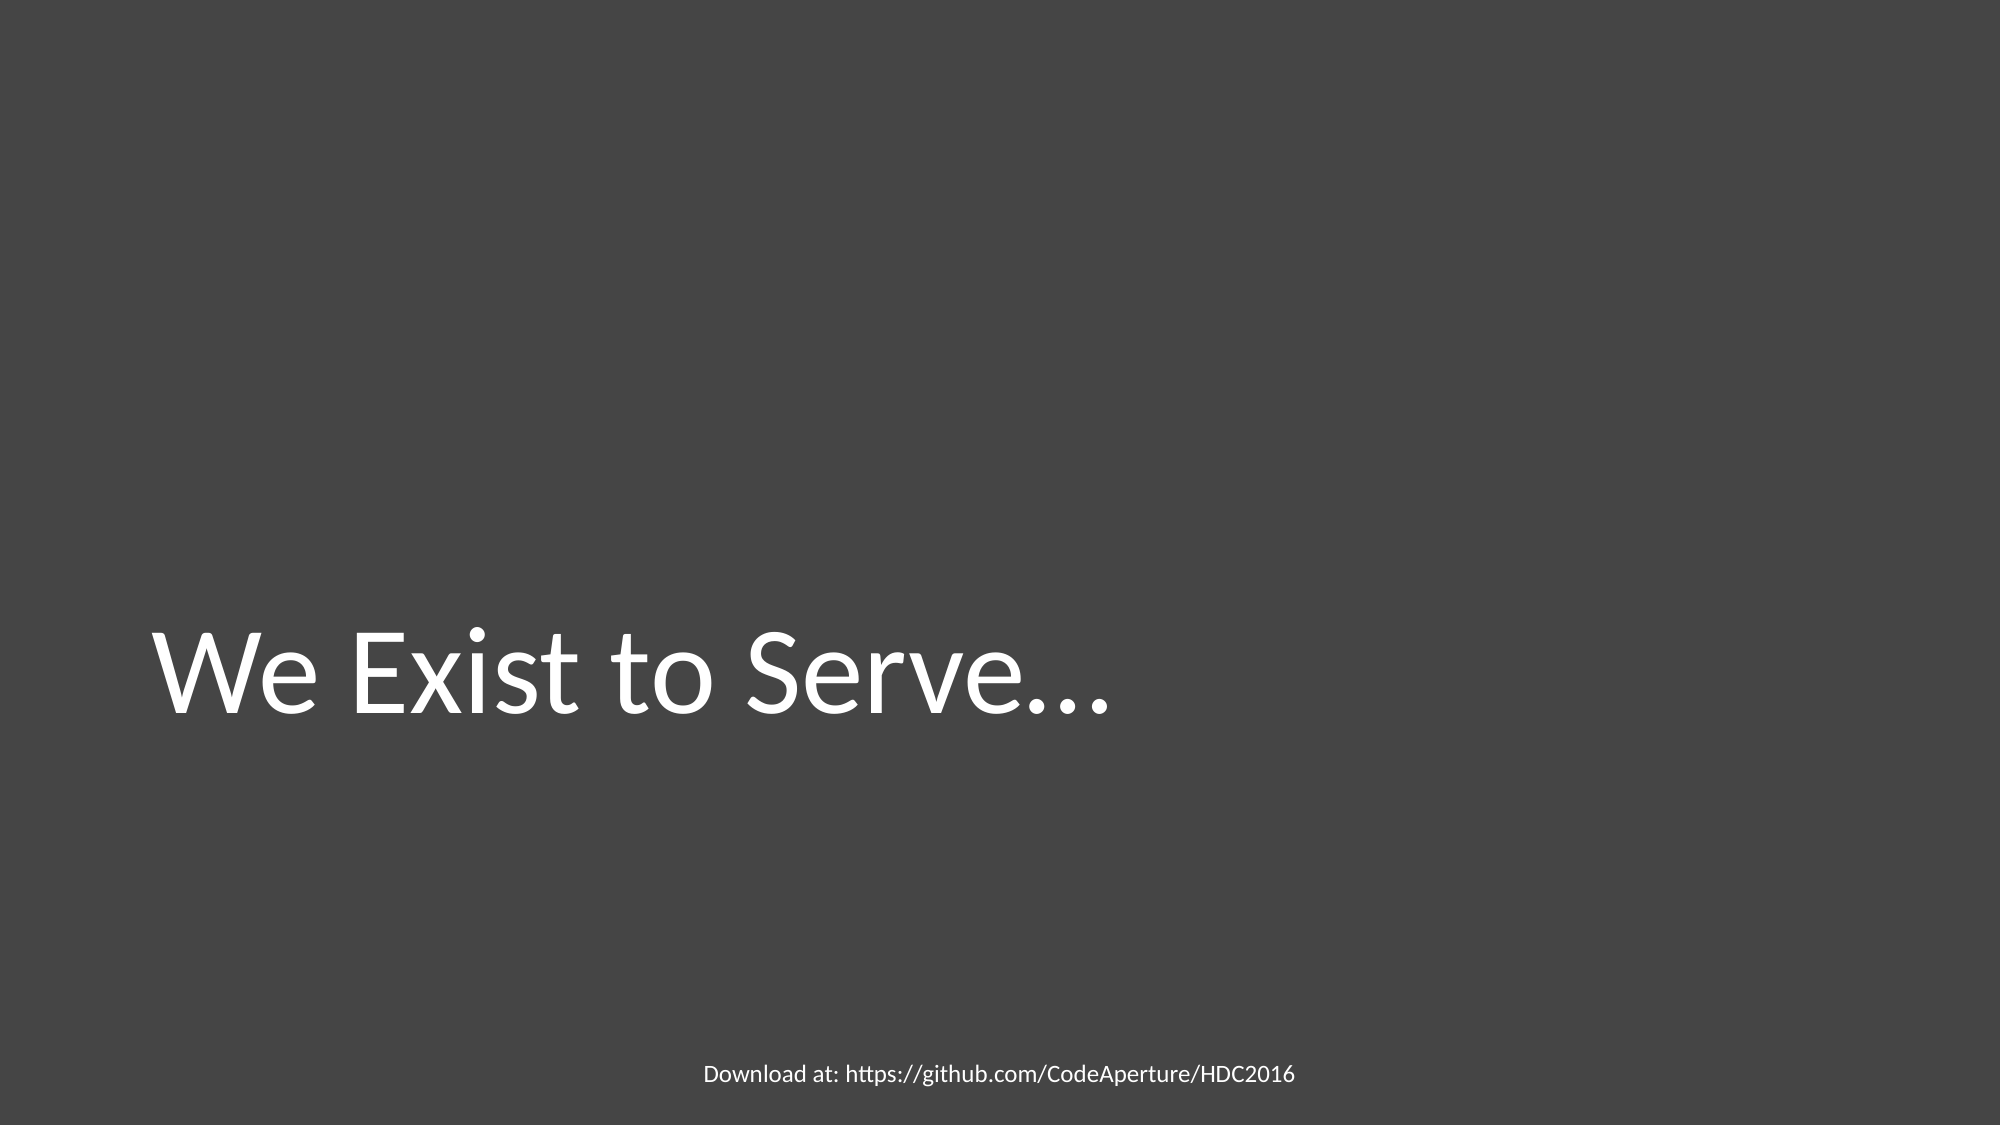

# We Exist to Serve…

Download at: https://github.com/CodeAperture/HDC2016